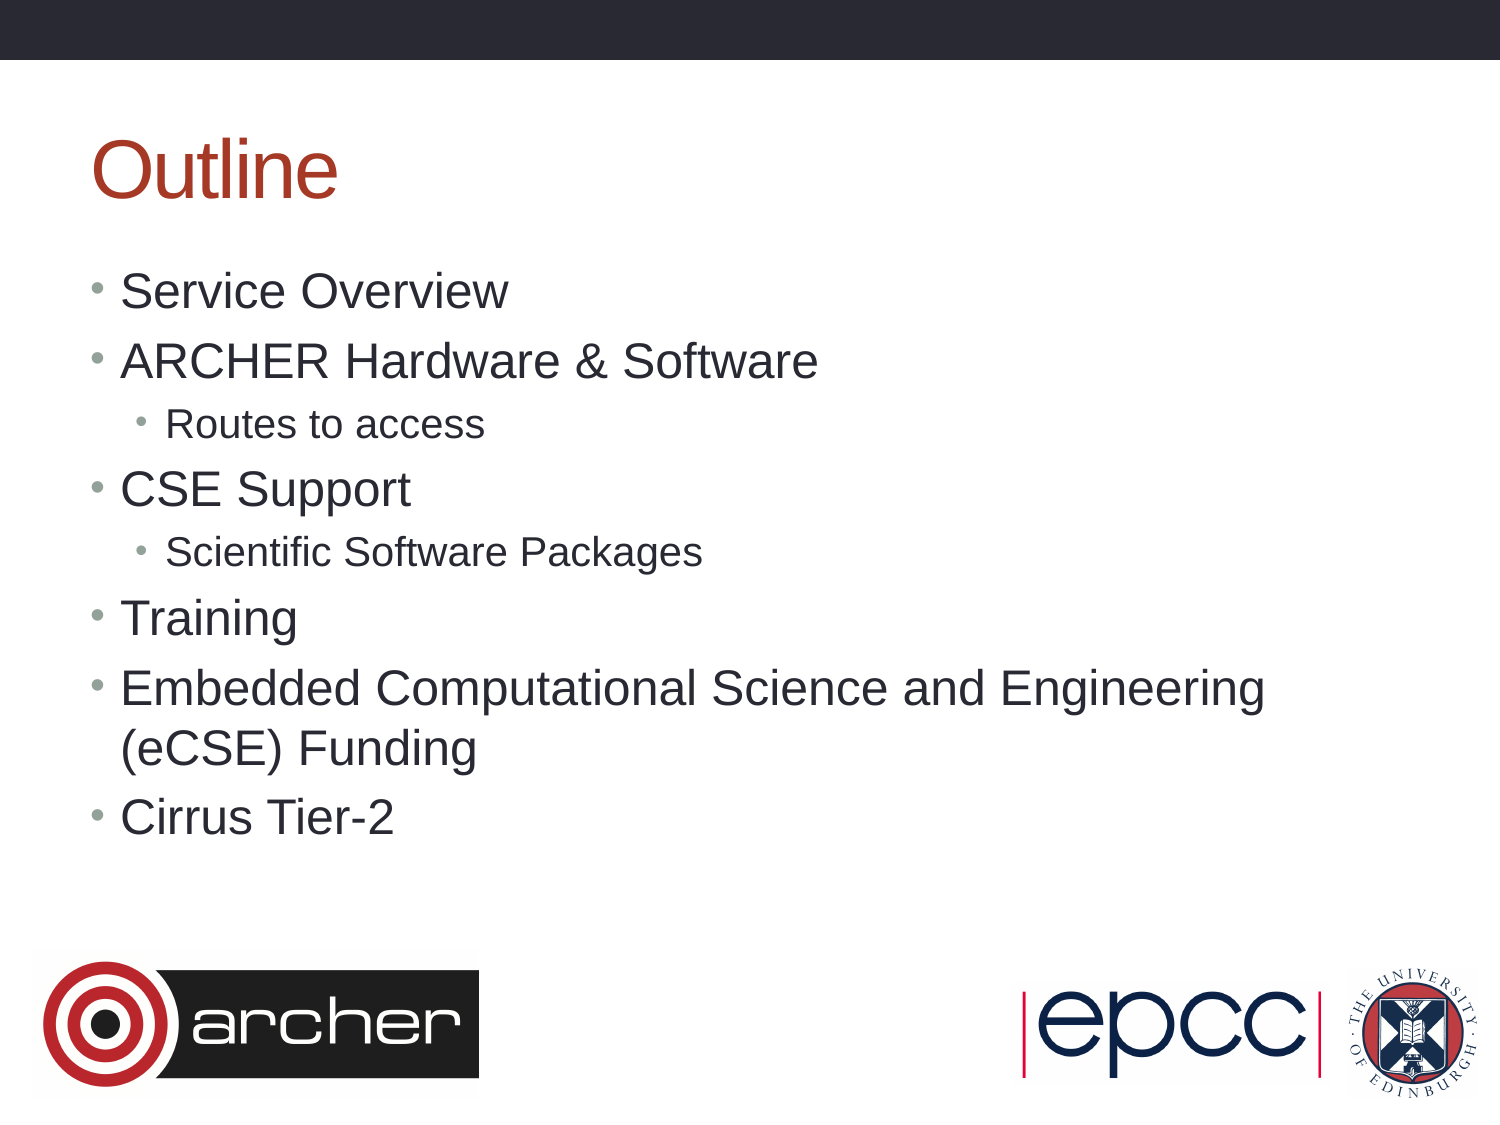

# Outline
Service Overview
ARCHER Hardware & Software
Routes to access
CSE Support
Scientific Software Packages
Training
Embedded Computational Science and Engineering (eCSE) Funding
Cirrus Tier-2